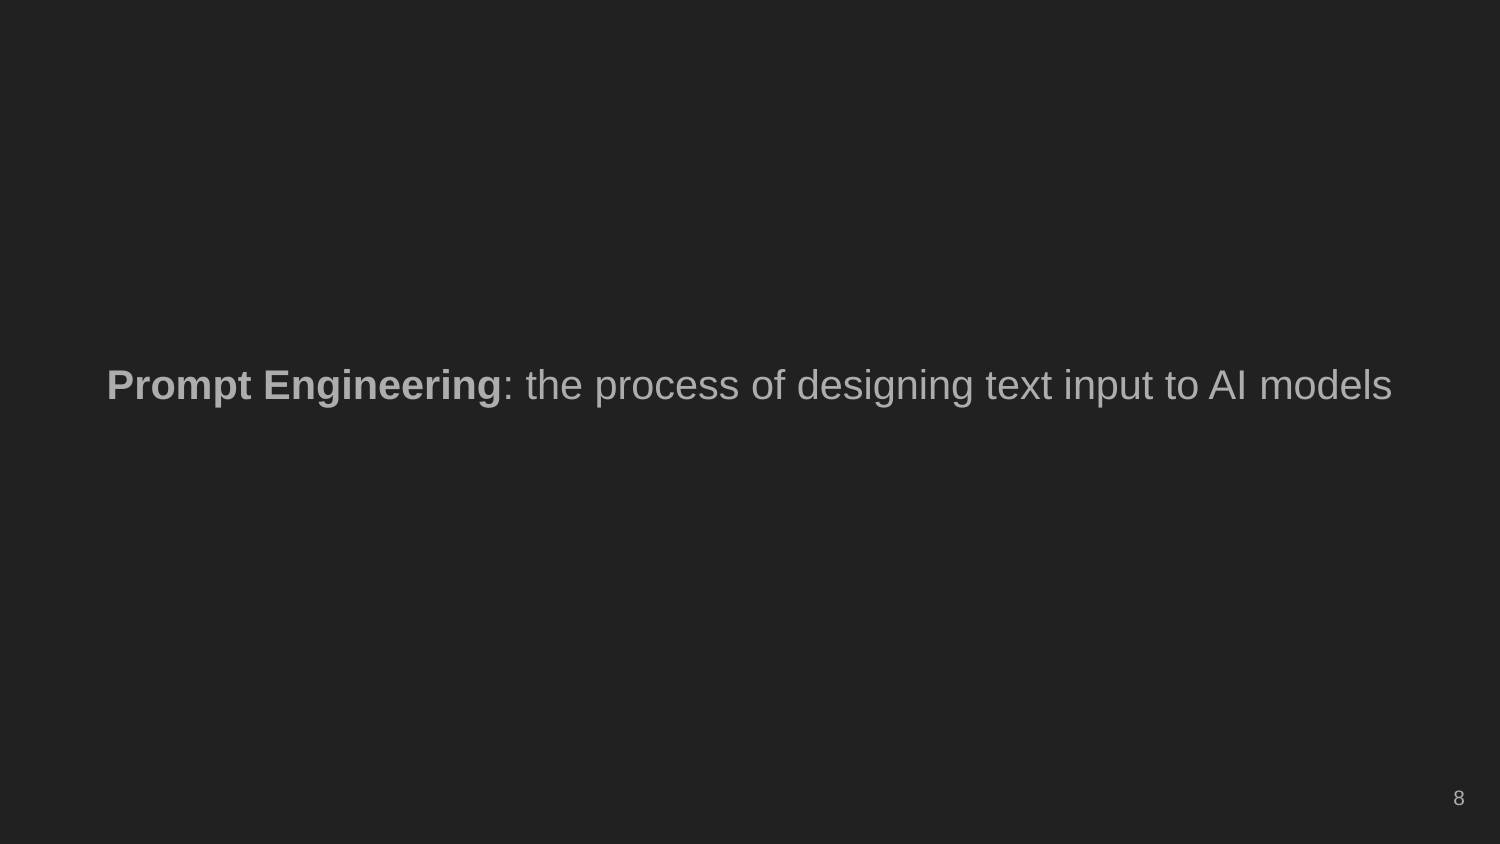

Prompt Engineering: the process of designing text input to AI models

8